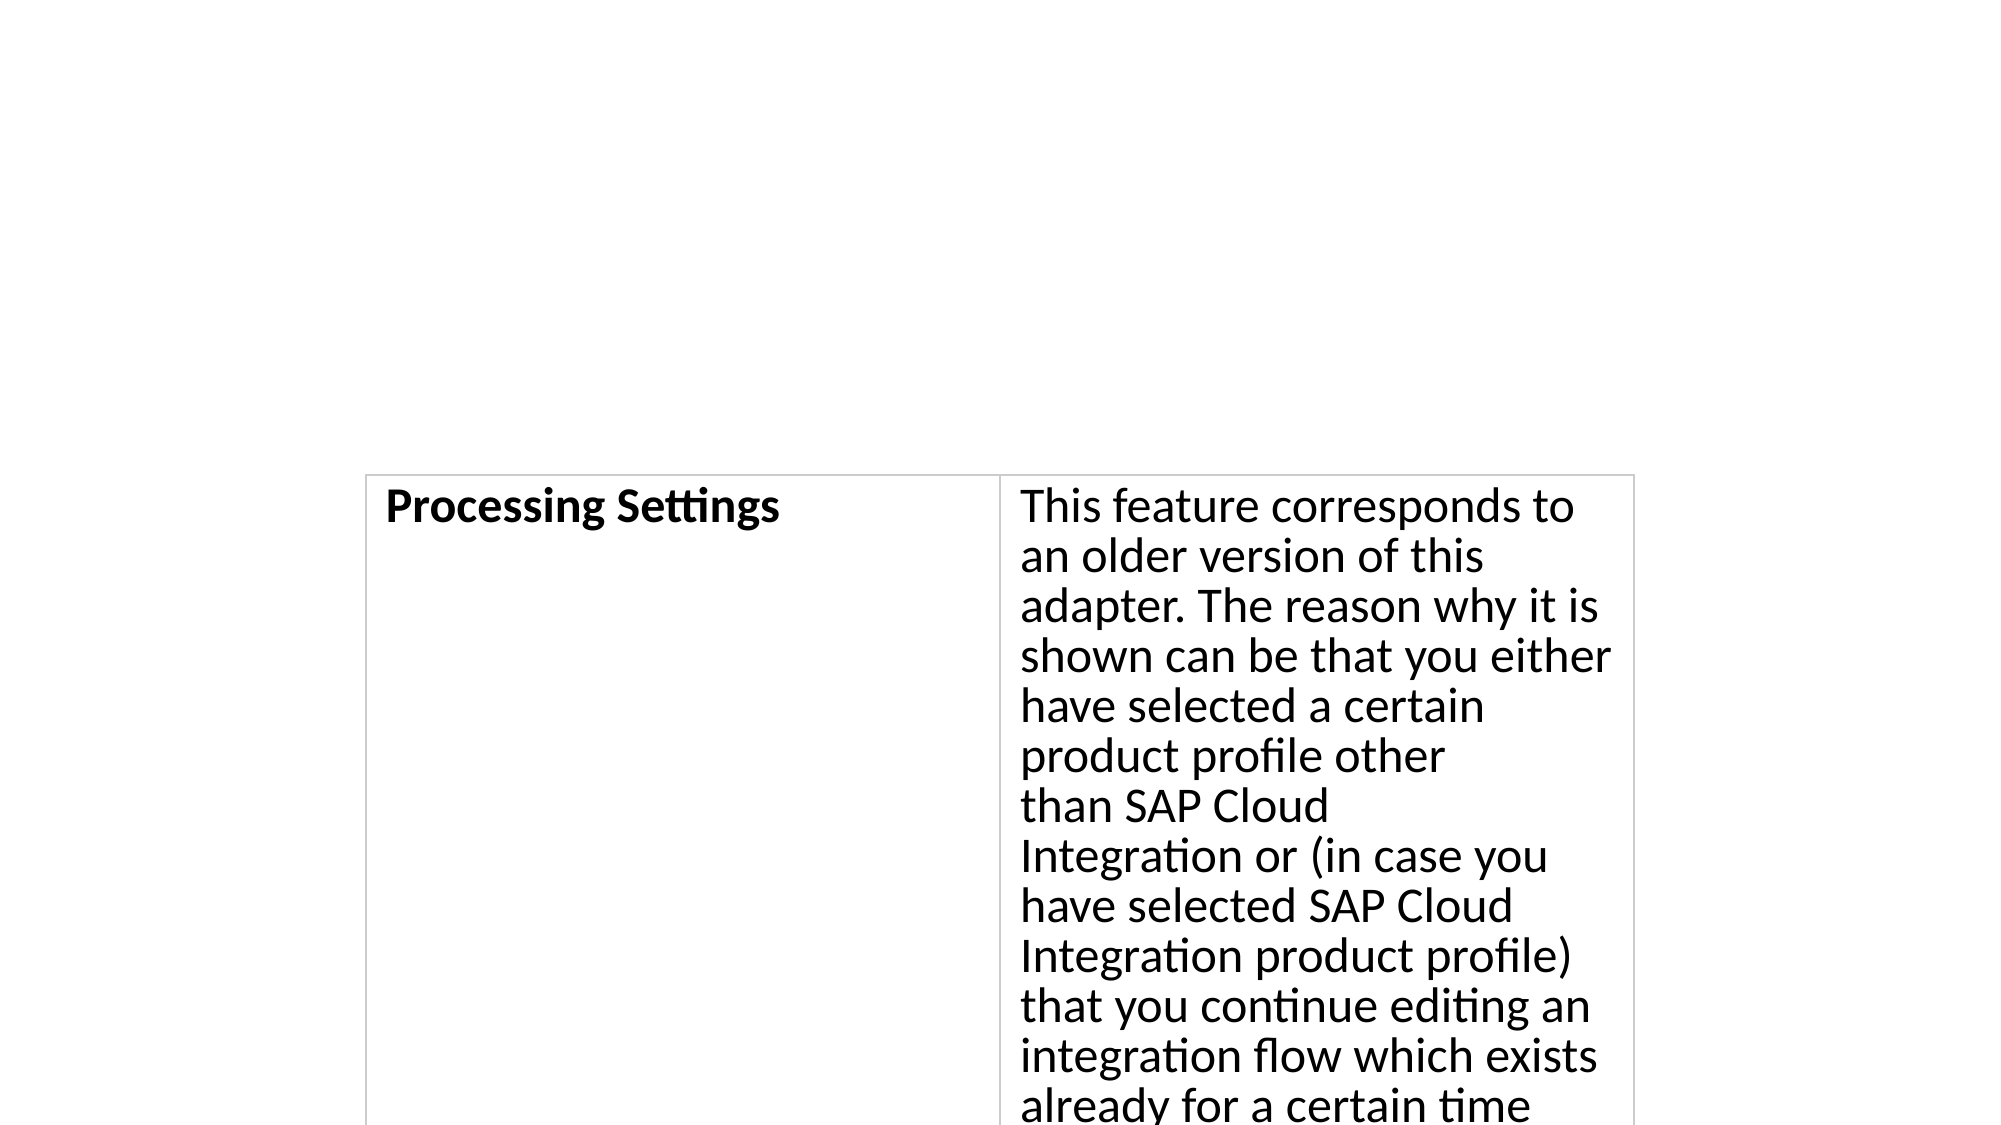

#
| Processing Settings | This feature corresponds to an older version of this adapter. The reason why it is shown can be that you either have selected a certain product profile other than SAP Cloud Integration or (in case you have selected SAP Cloud Integration product profile) that you continue editing an integration flow which exists already for a certain time |
| --- | --- |